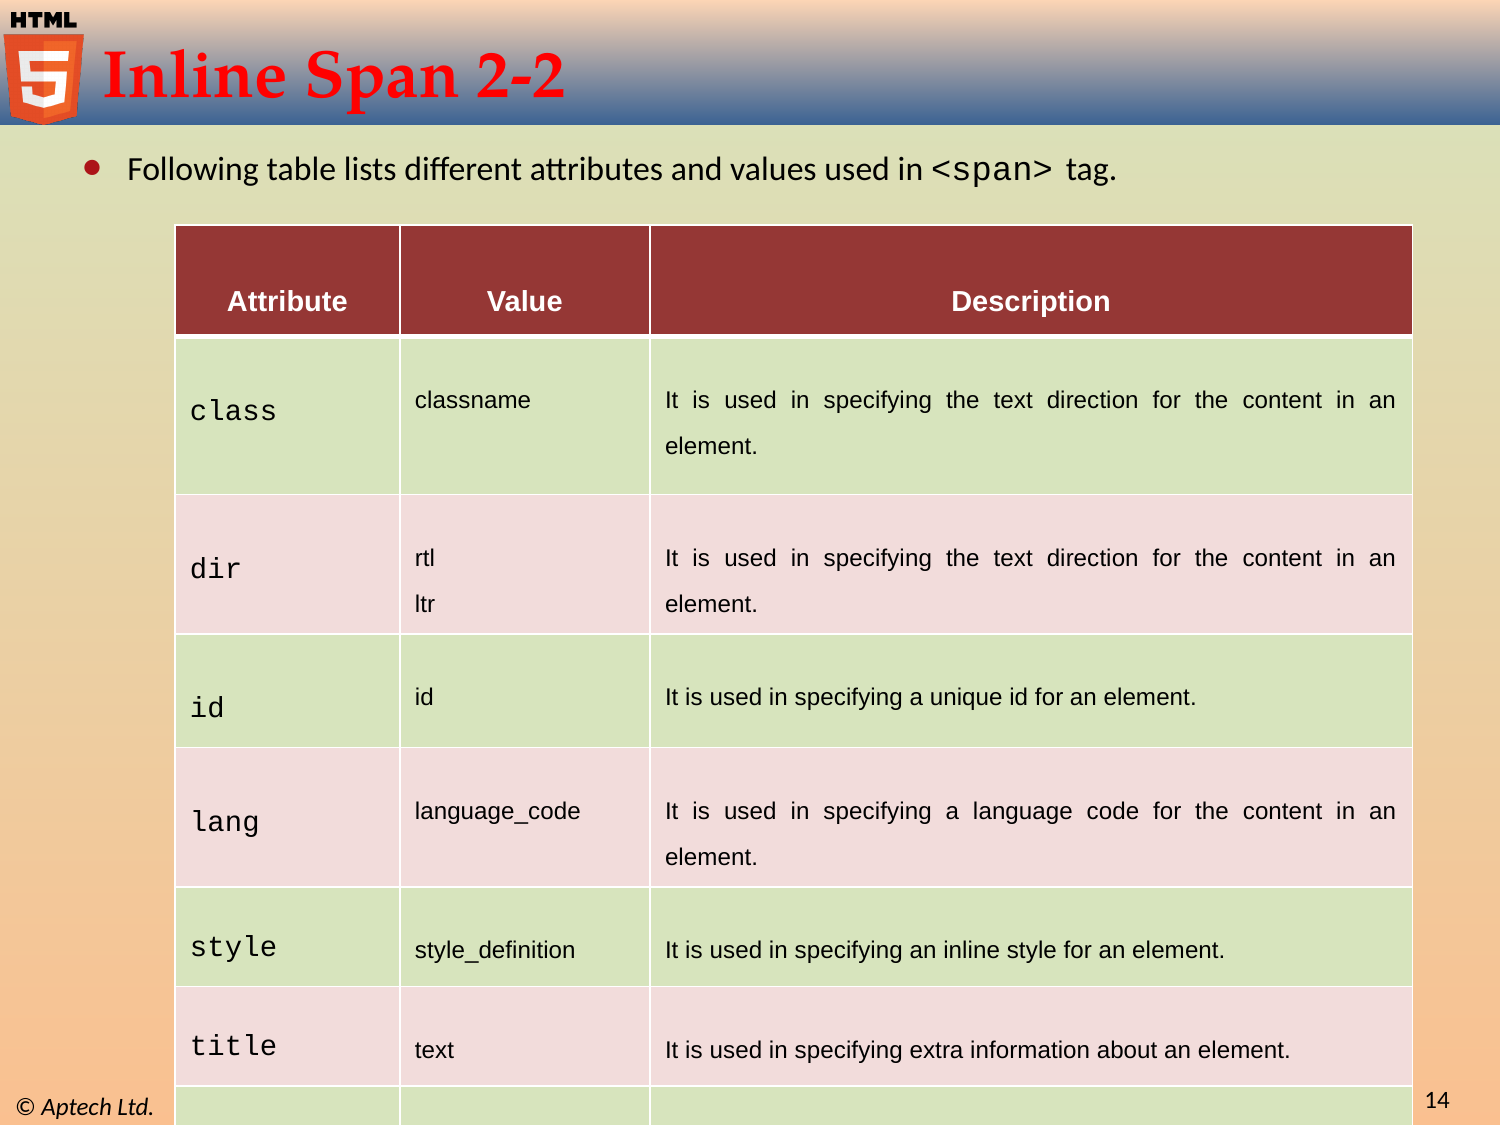

# Inline Span 2-2
Following table lists different attributes and values used in <span> tag.
| Attribute | Value | Description |
| --- | --- | --- |
| class | classname | It is used in specifying the text direction for the content in an element. |
| dir | rtl ltr | It is used in specifying the text direction for the content in an element. |
| id | id | It is used in specifying a unique id for an element. |
| lang | language\_code | It is used in specifying a language code for the content in an element. |
| style | style\_definition | It is used in specifying an inline style for an element. |
| title | text | It is used in specifying extra information about an element. |
| xml:lang | language\_code | It is used in specifying a language code for the content in an element, in XHTML documents. |
Formatting Using Style Sheets / Session 6
14